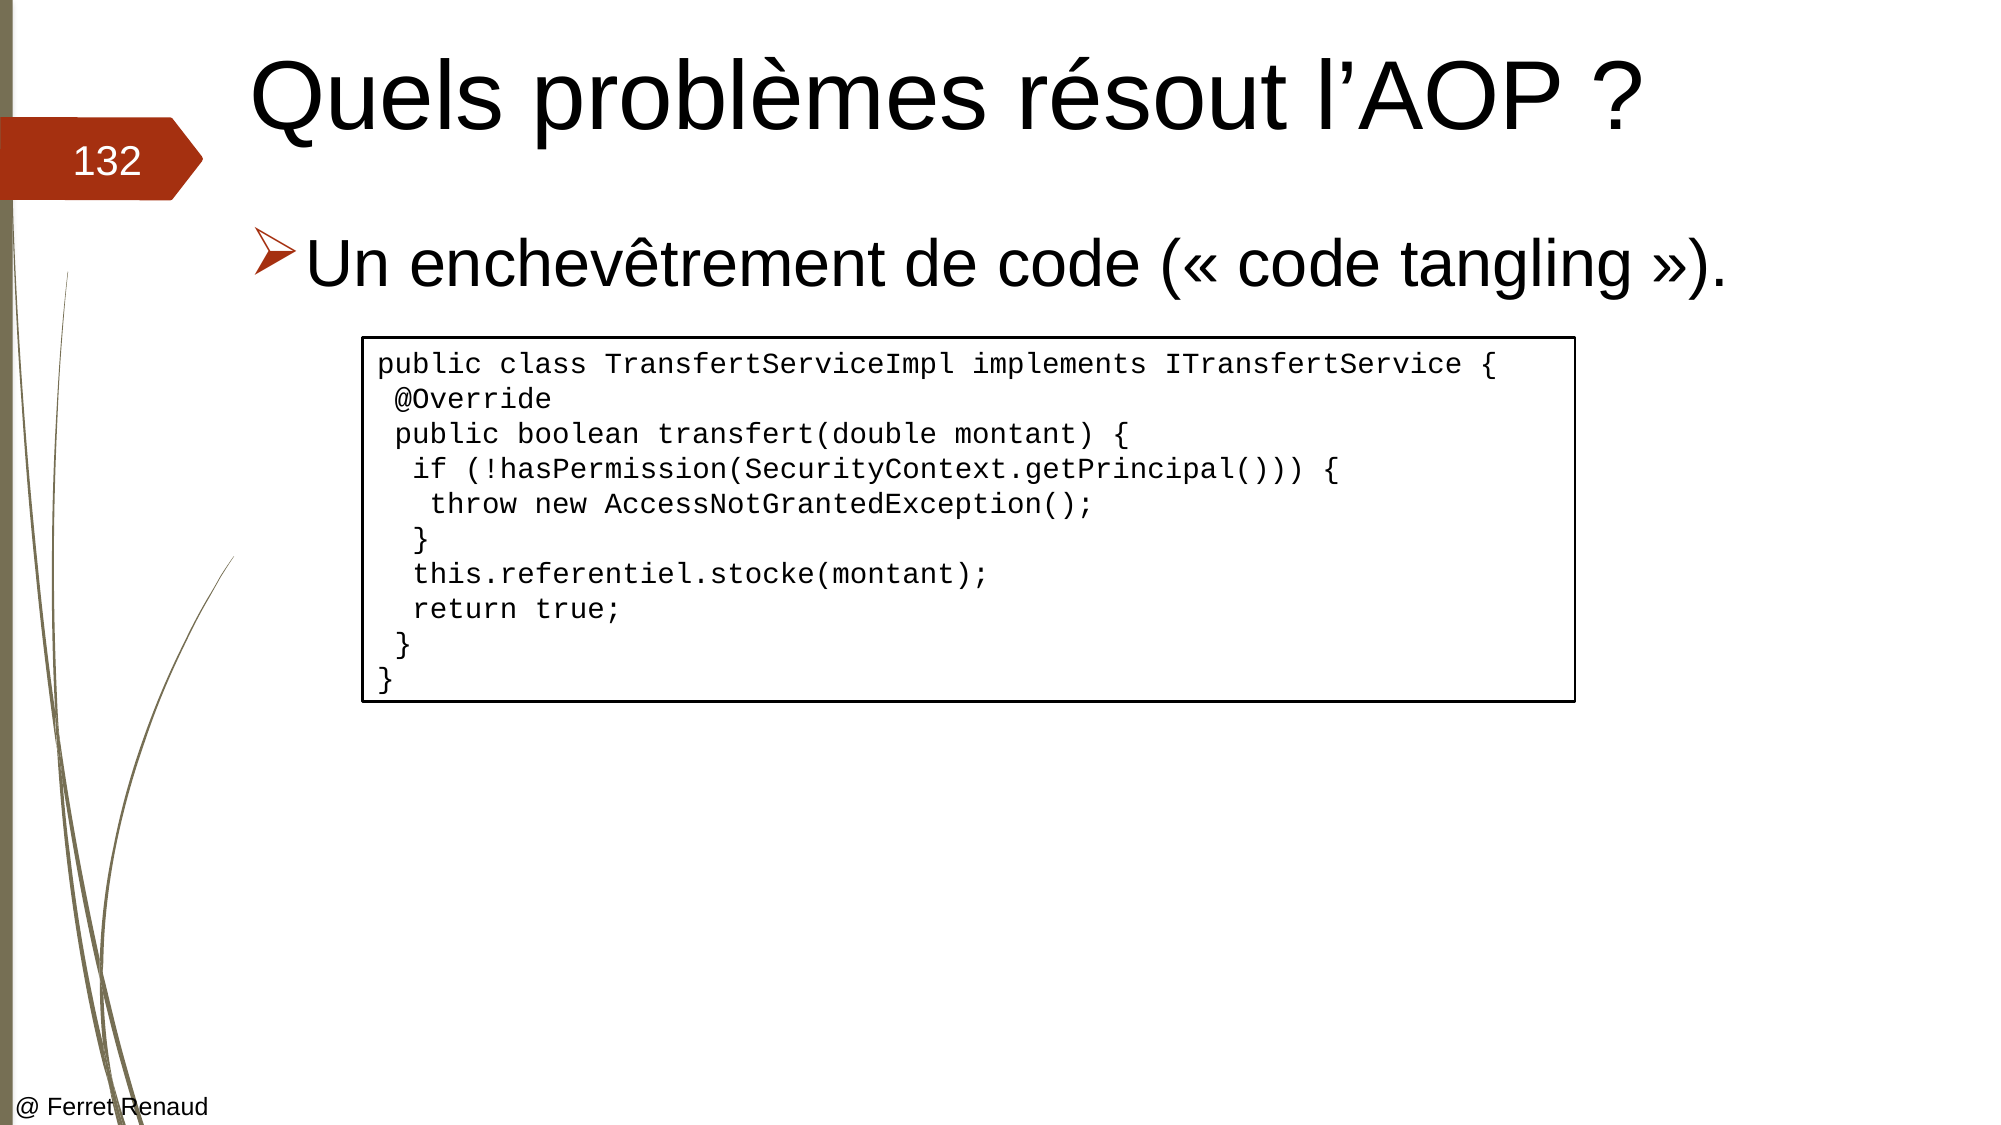

# Quels problèmes résout l’AOP ?
132
Un enchevêtrement de code (« code tangling »).

public class TransfertServiceImpl implements ITransfertService {
 @Override
 public boolean transfert(double montant) {
  if (!hasPermission(SecurityContext.getPrincipal())) {
   throw new AccessNotGrantedException();
  }
  this.referentiel.stocke(montant);
  return true;
 }
}
@ Ferret Renaud